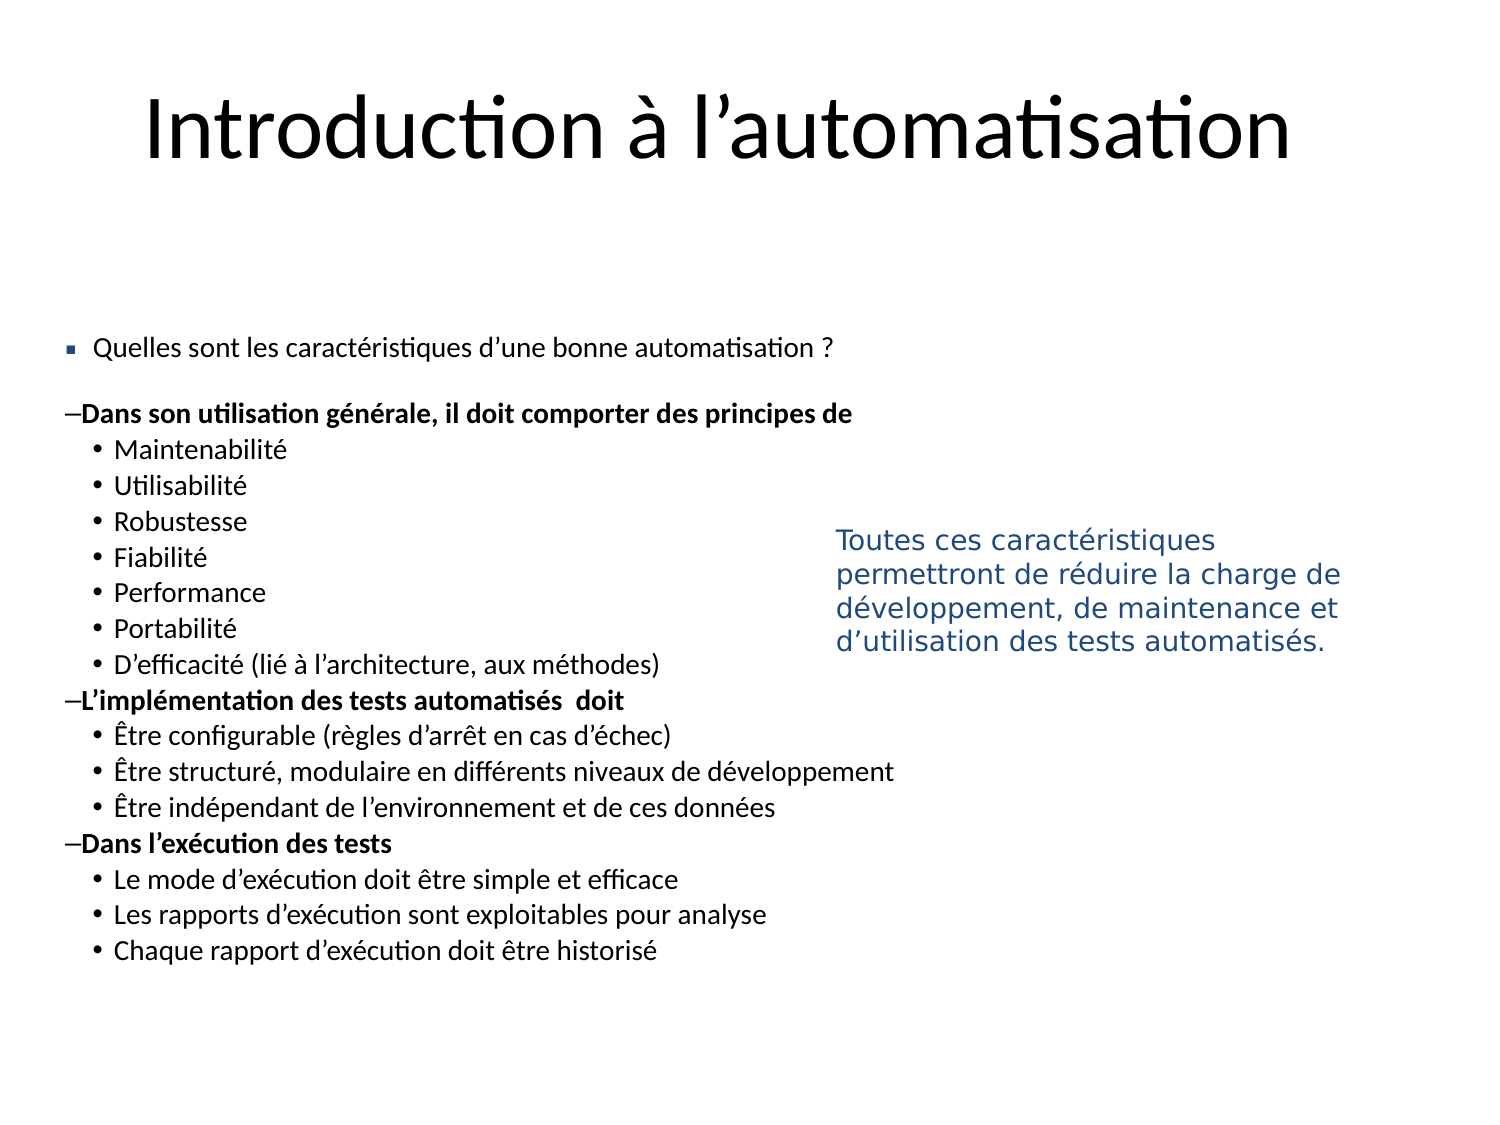

# Introduction à l’automatisation
Quelles sont les caractéristiques d’une bonne automatisation ?

Dans son utilisation générale, il doit comporter des principes de
Maintenabilité
Utilisabilité
Robustesse
Fiabilité
Performance
Portabilité
D’efficacité (lié à l’architecture, aux méthodes)
L’implémentation des tests automatisés  doit
Être configurable (règles d’arrêt en cas d’échec)
Être structuré, modulaire en différents niveaux de développement
Être indépendant de l’environnement et de ces données
Dans l’exécution des tests
Le mode d’exécution doit être simple et efficace
Les rapports d’exécution sont exploitables pour analyse
Chaque rapport d’exécution doit être historisé
Toutes ces caractéristiques  permettront de réduire la charge de développement, de maintenance et d’utilisation des tests automatisés.